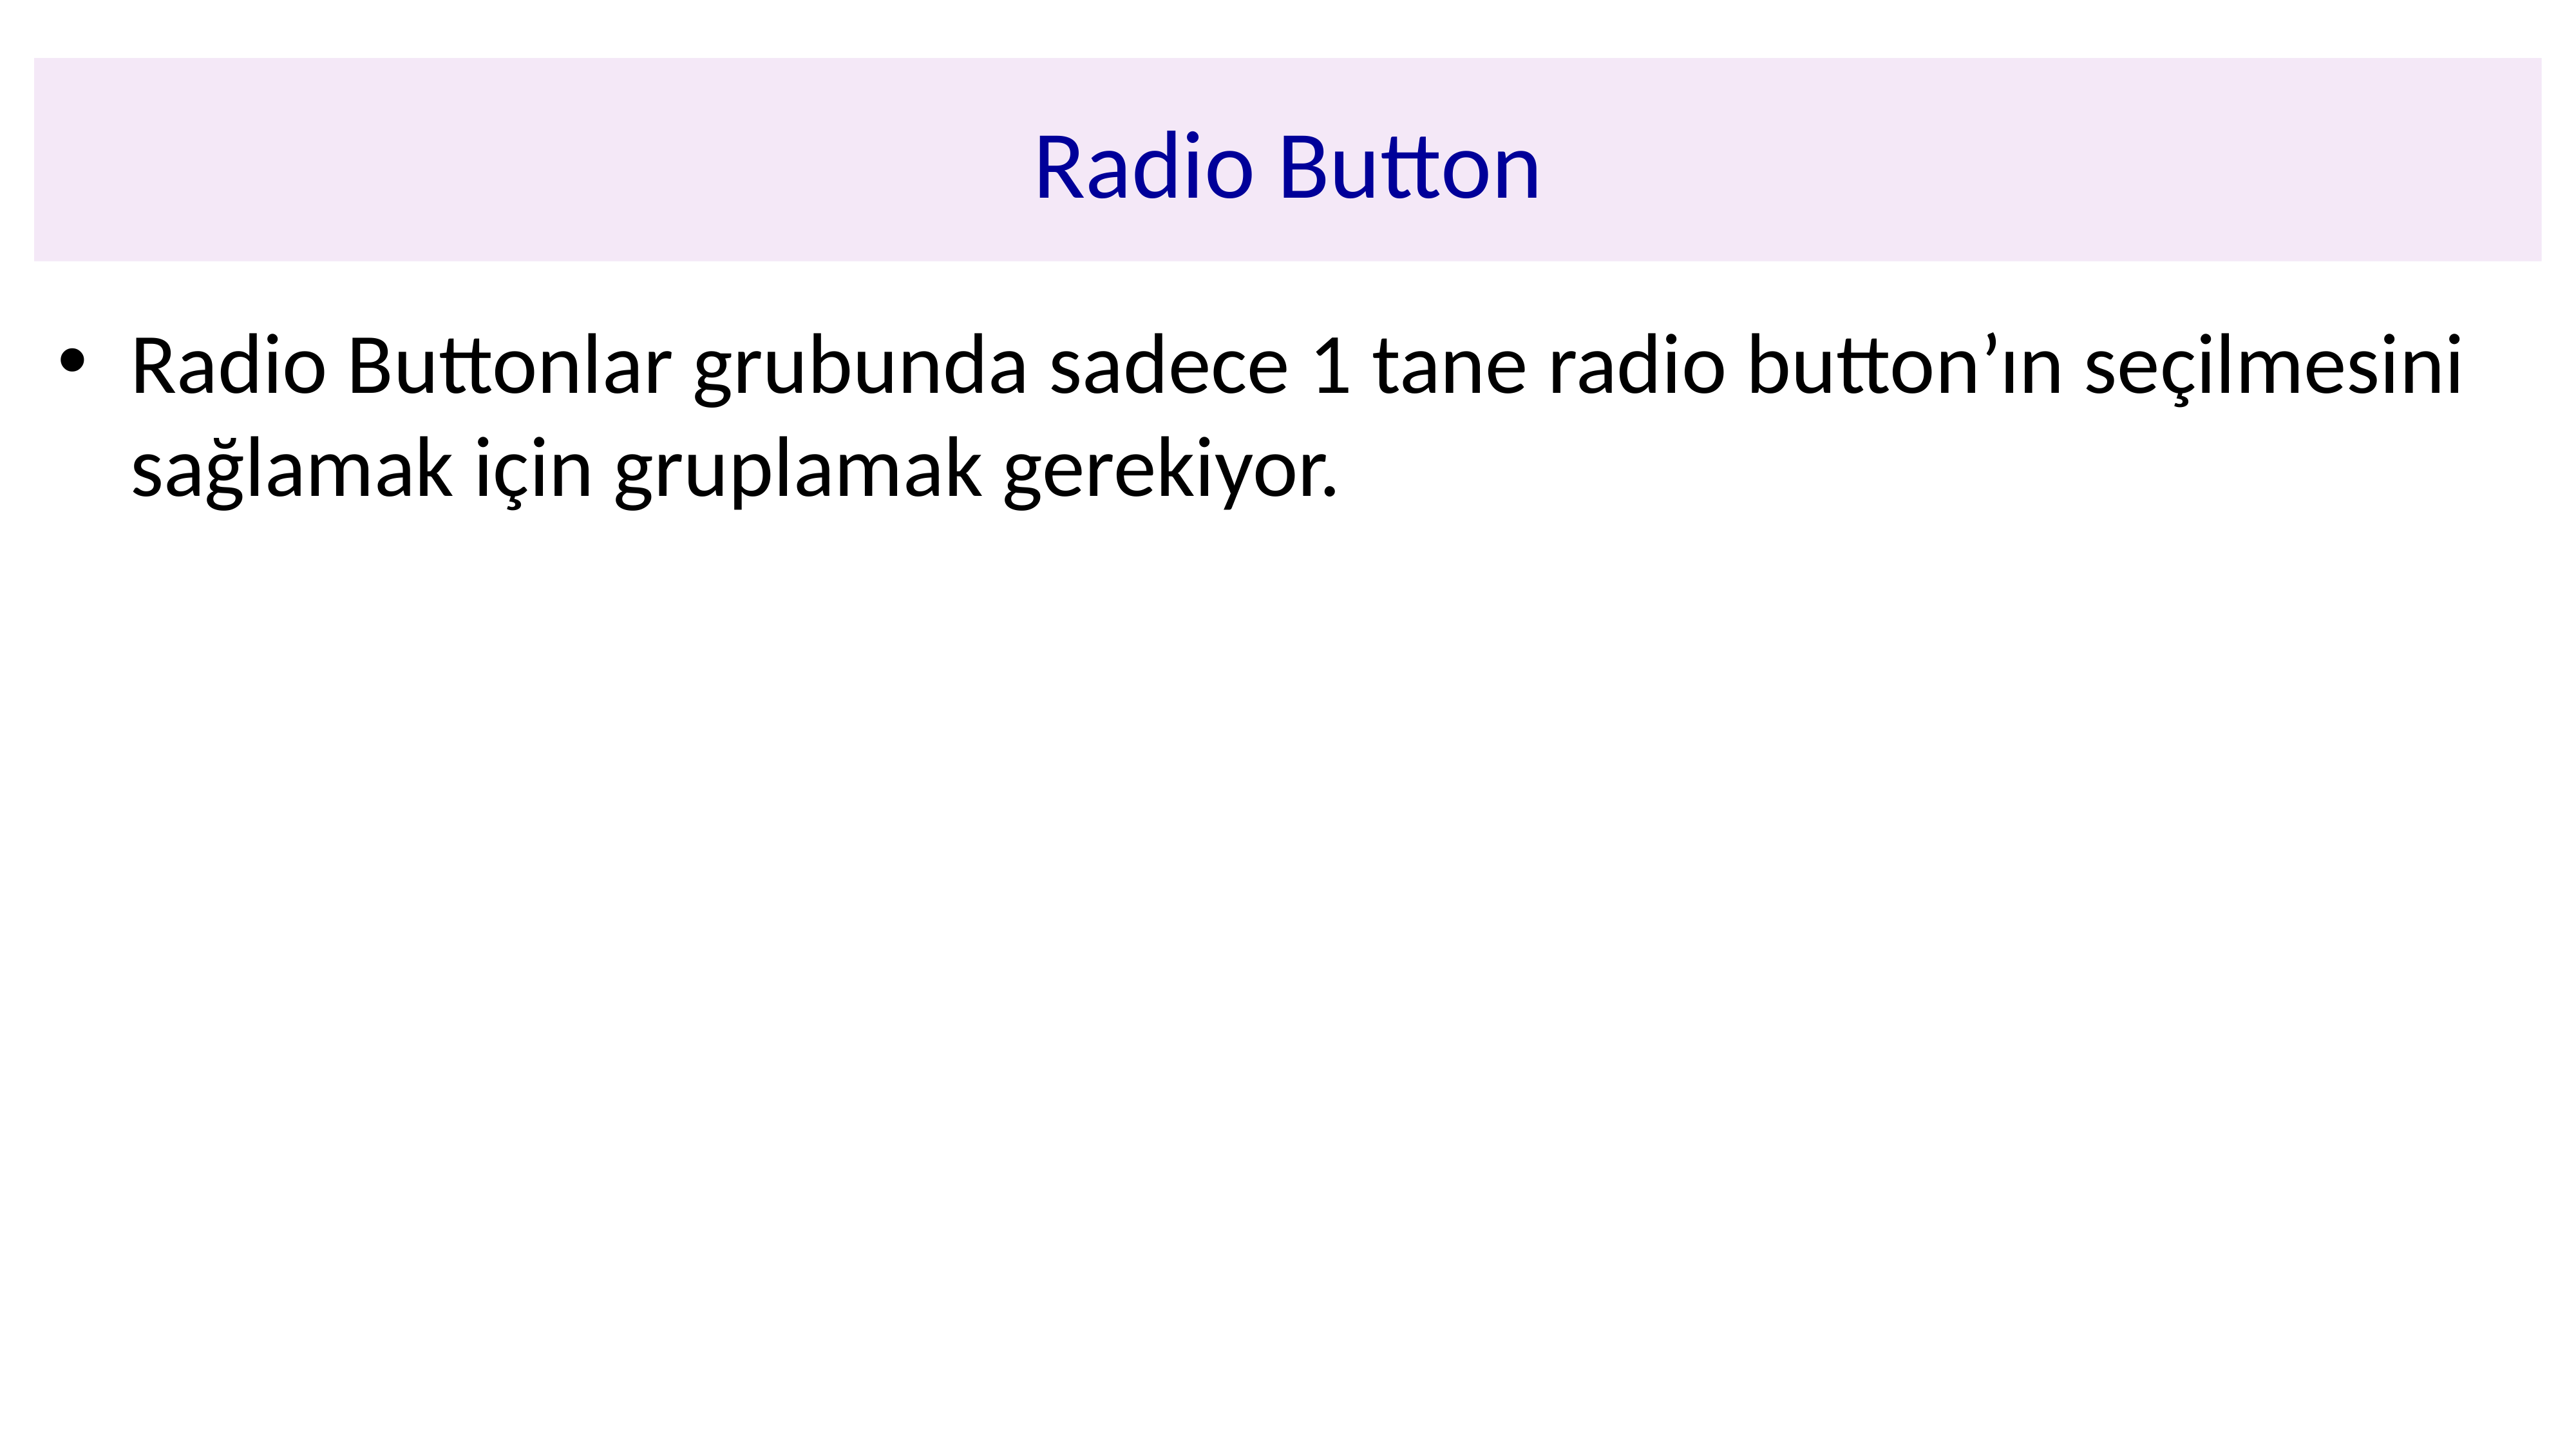

# Radio Button
Radio Buttonlar grubunda sadece 1 tane radio button’ın seçilmesini sağlamak için gruplamak gerekiyor.